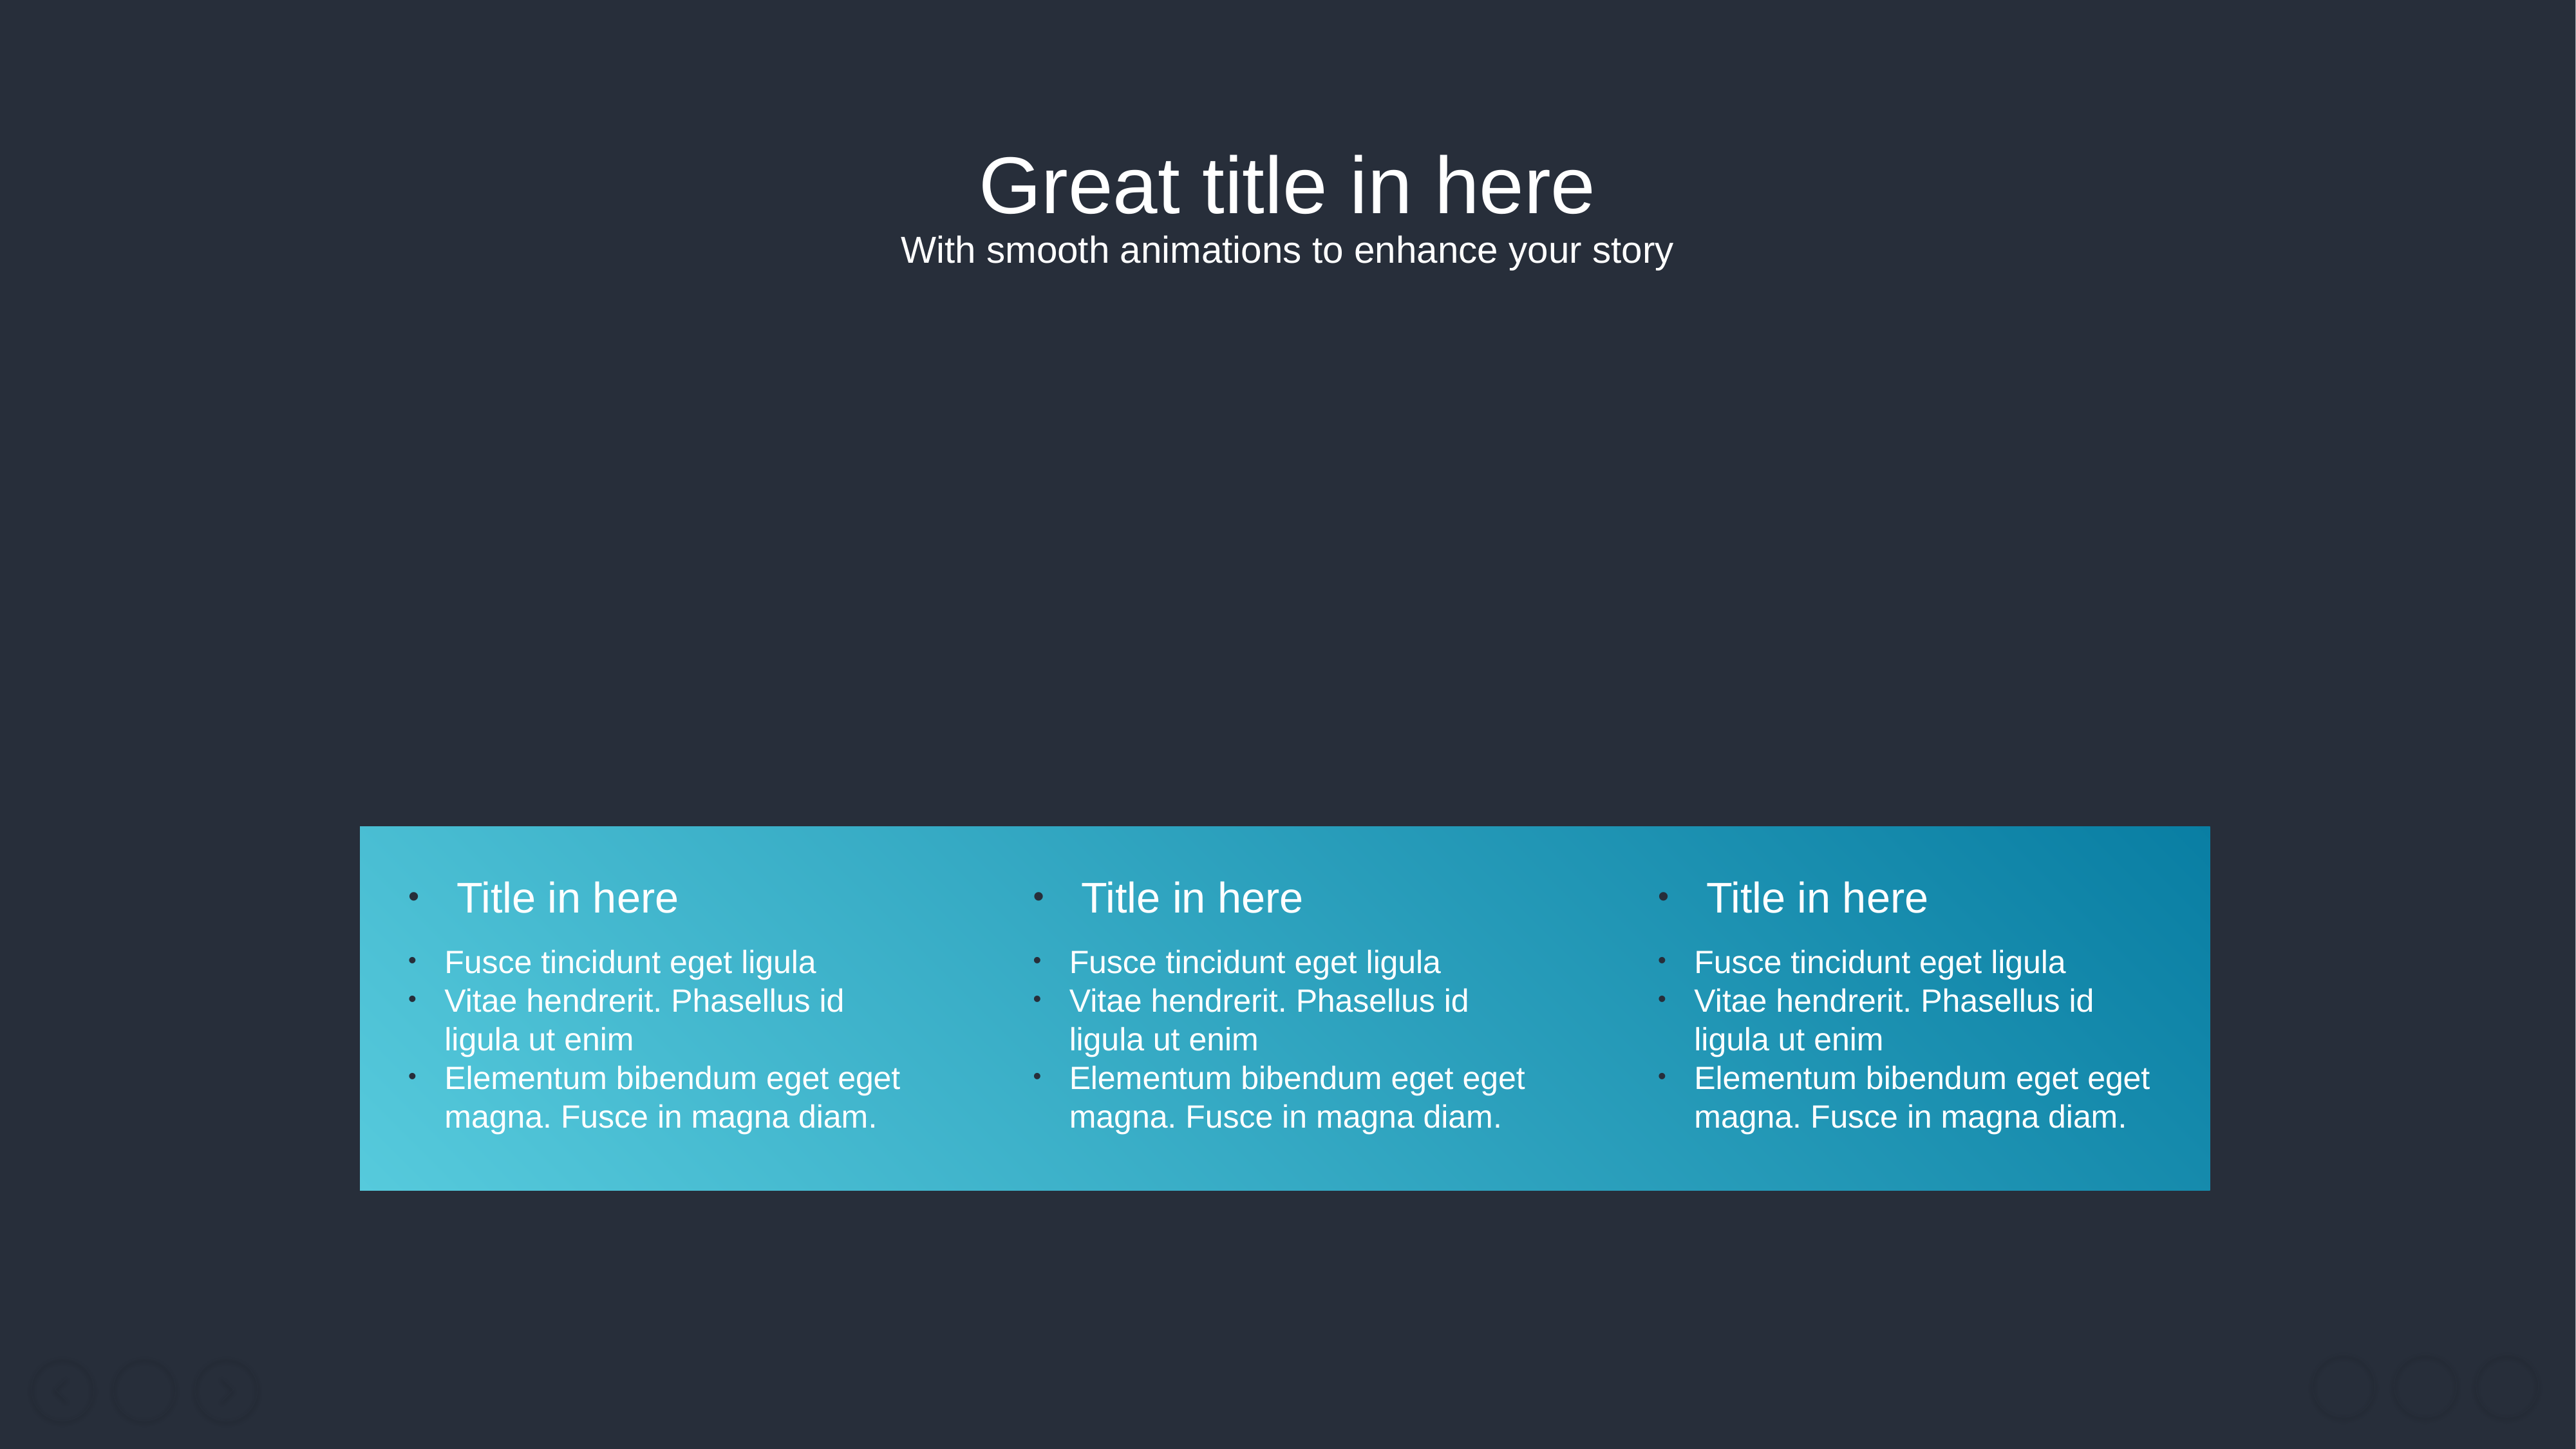

Great title in here
With smooth animations to enhance your story

Title in here
Fusce tincidunt eget ligula
Vitae hendrerit. Phasellus id ligula ut enim
Elementum bibendum eget eget magna. Fusce in magna diam.
Title in here
Fusce tincidunt eget ligula
Vitae hendrerit. Phasellus id ligula ut enim
Elementum bibendum eget eget magna. Fusce in magna diam.
Title in here
Fusce tincidunt eget ligula
Vitae hendrerit. Phasellus id ligula ut enim
Elementum bibendum eget eget magna. Fusce in magna diam.